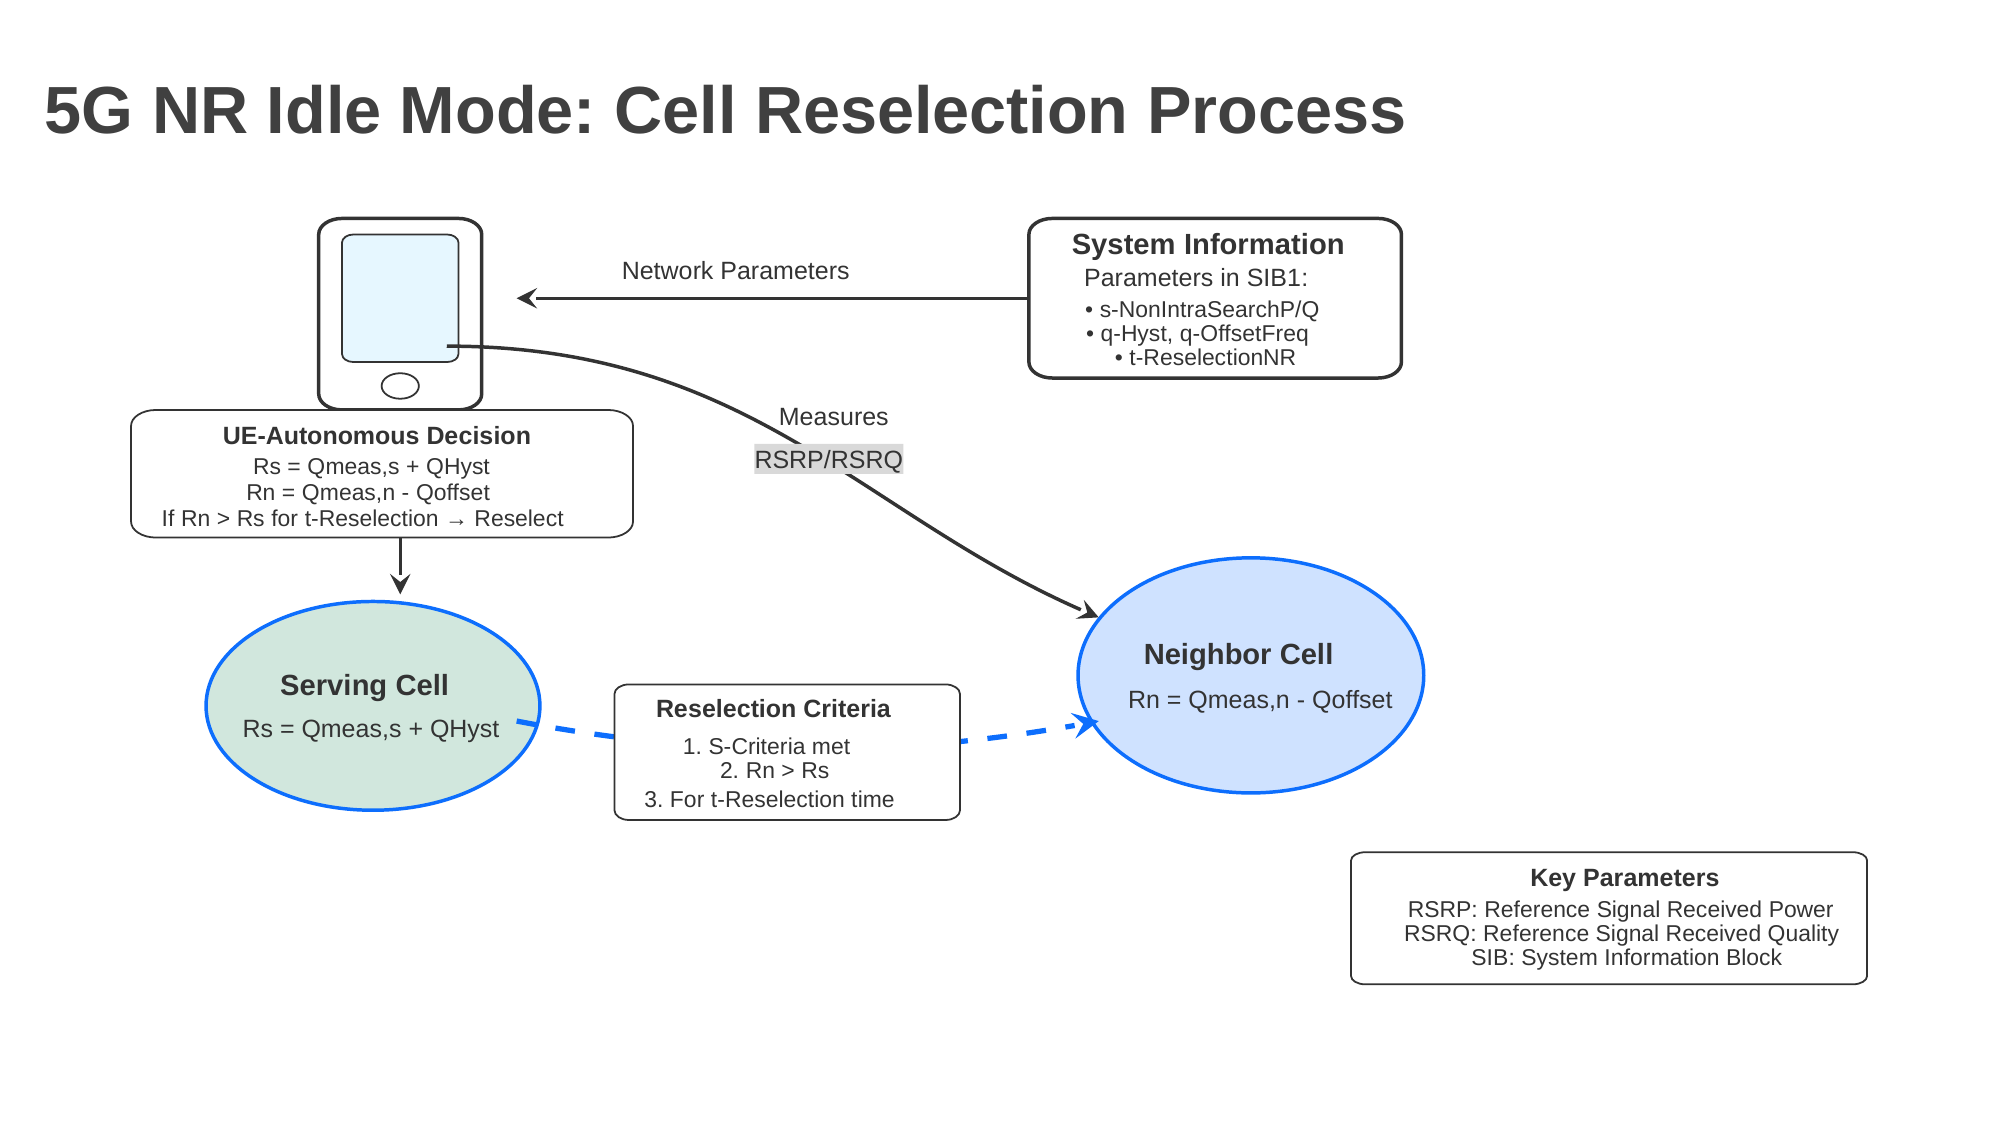

5G NR Idle Mode: Cell Reselection Process

UE

System Information
Parameters in SIB1:
• s-NonIntraSearchP/Q
• q-Hyst, q-OffsetFreq
• t-ReselectionNR
Network Parameters

Measures

UE-Autonomous Decision
RSRP/RSRQ
Rs = Qmeas,s + QHyst
Measures
Rn = Qmeas,n - Qoffset
RSRP/RSRQ
If Rn > Rs for t-Reselection → Reselect

Neighbor Cell
Rn = Qmeas,n - Qoffset

Serving Cell
Rs = Qmeas,s + QHyst

Reselection Criteria

1. S-Criteria met
2. Rn > Rs
3. For t-Reselection time

Key Parameters
RSRP: Reference Signal Received Power
RSRQ: Reference Signal Received Quality
SIB: System Information Block